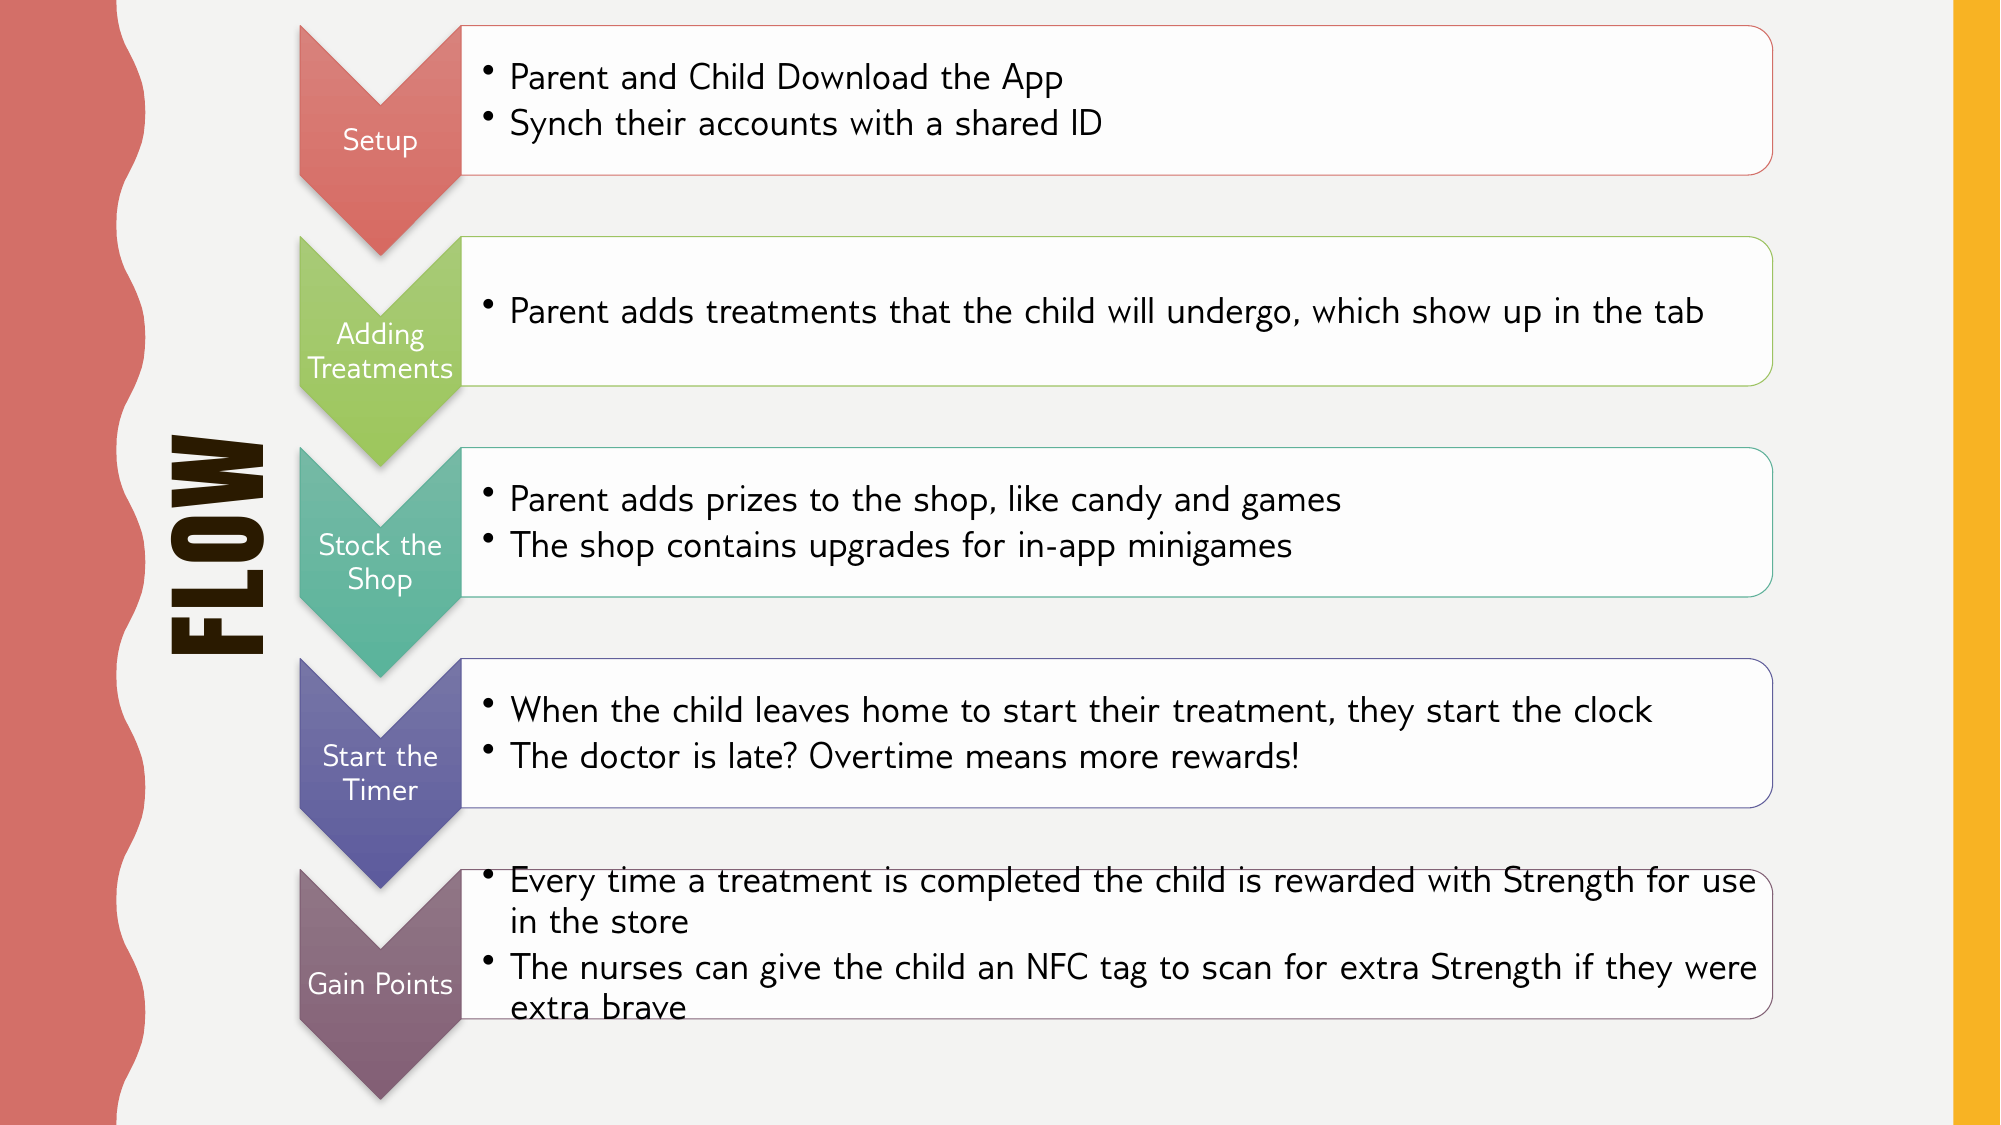

Setup
Parent and Child Download the App
Synch their accounts with a shared ID
Adding Treatments
Parent adds treatments that the child will undergo, which show up in the tab
Stock the Shop
Parent adds prizes to the shop, like candy and games
The shop contains upgrades for in-app minigames
Start the Timer
When the child leaves home to start their treatment, they start the clock
The doctor is late? Overtime means more rewards!
Gain Points
Every time a treatment is completed the child is rewarded with Strength for use in the store
The nurses can give the child an NFC tag to scan for extra Strength if they were extra brave
# Flow